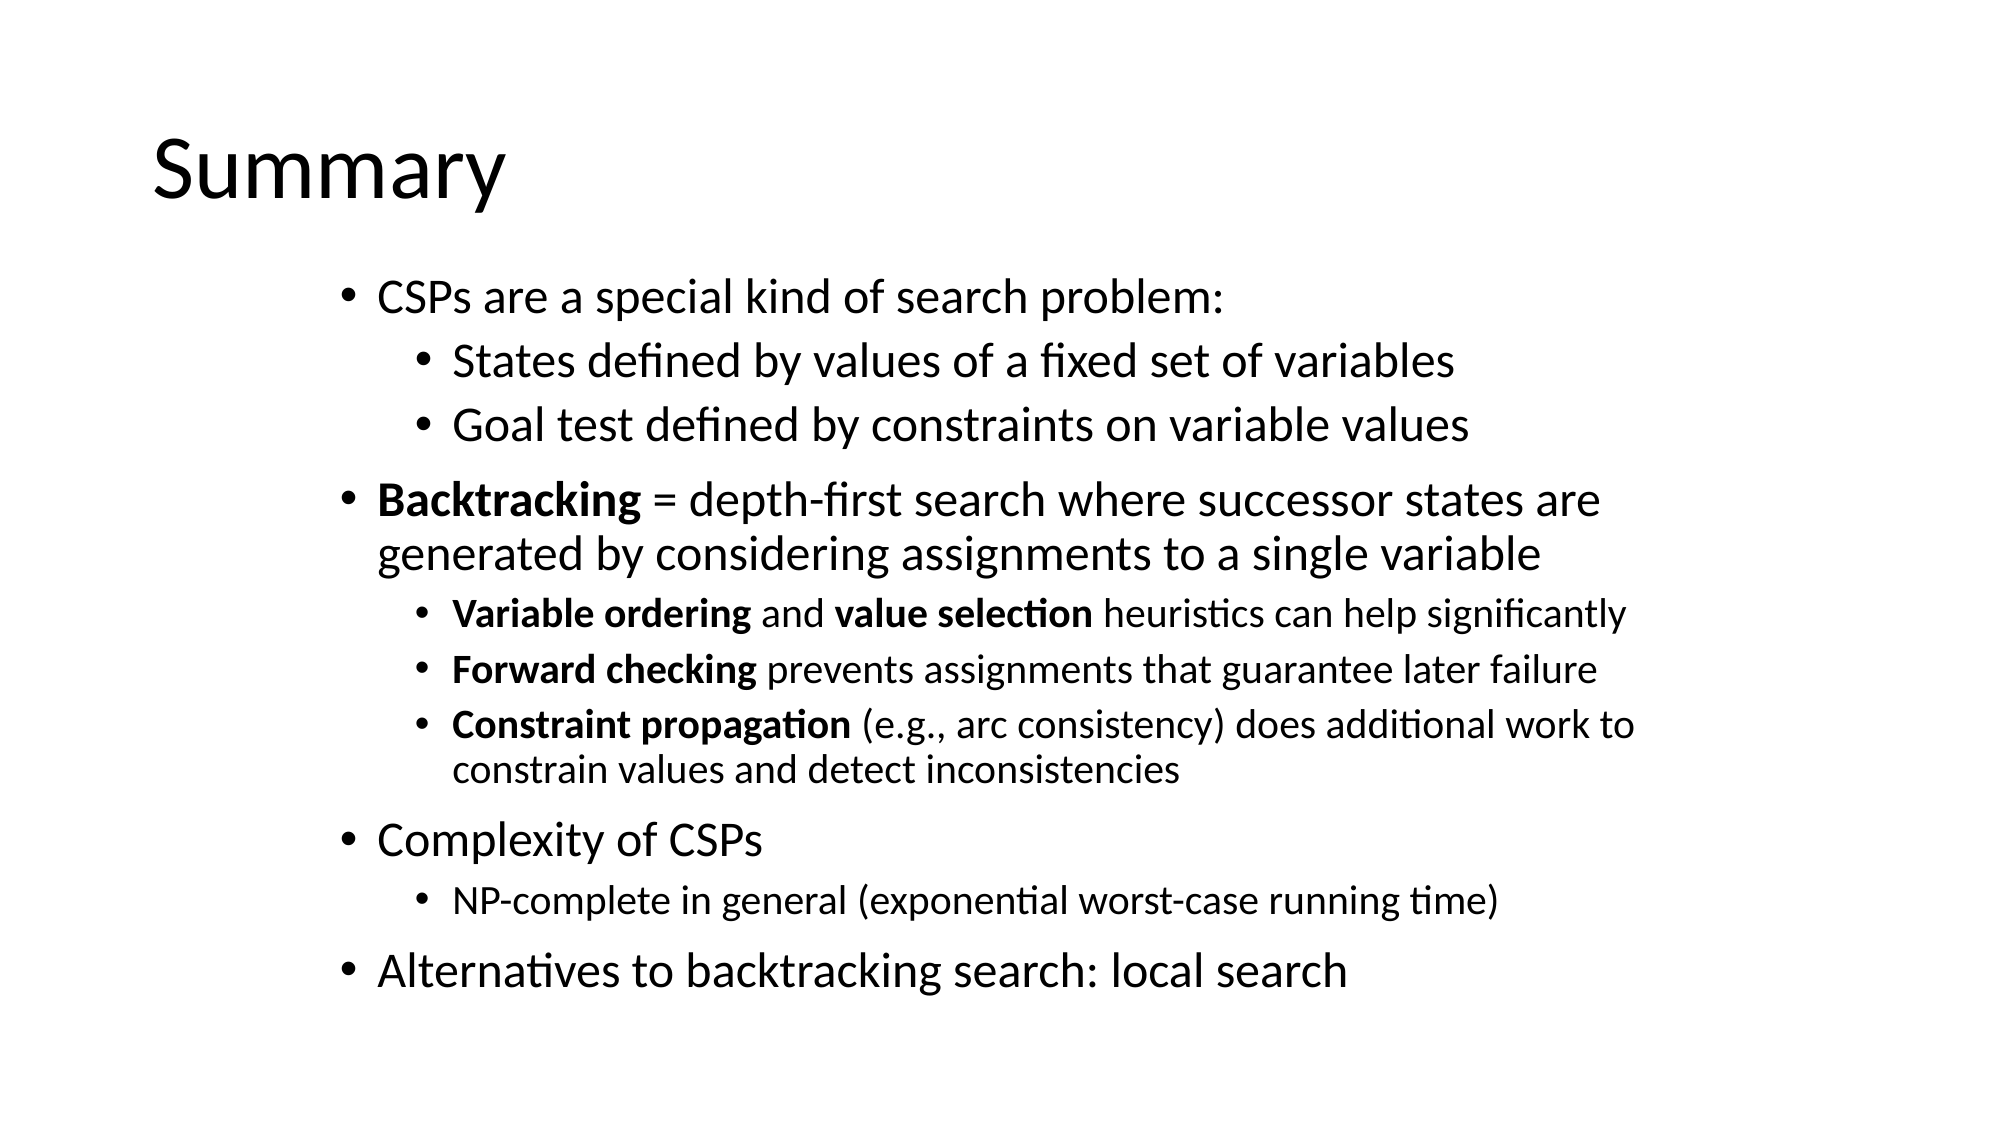

# Summary
CSPs are a special kind of search problem:
States defined by values of a fixed set of variables
Goal test defined by constraints on variable values
Backtracking = depth-first search where successor states are generated by considering assignments to a single variable
Variable ordering and value selection heuristics can help significantly
Forward checking prevents assignments that guarantee later failure
Constraint propagation (e.g., arc consistency) does additional work to constrain values and detect inconsistencies
Complexity of CSPs
NP-complete in general (exponential worst-case running time)
Alternatives to backtracking search: local search